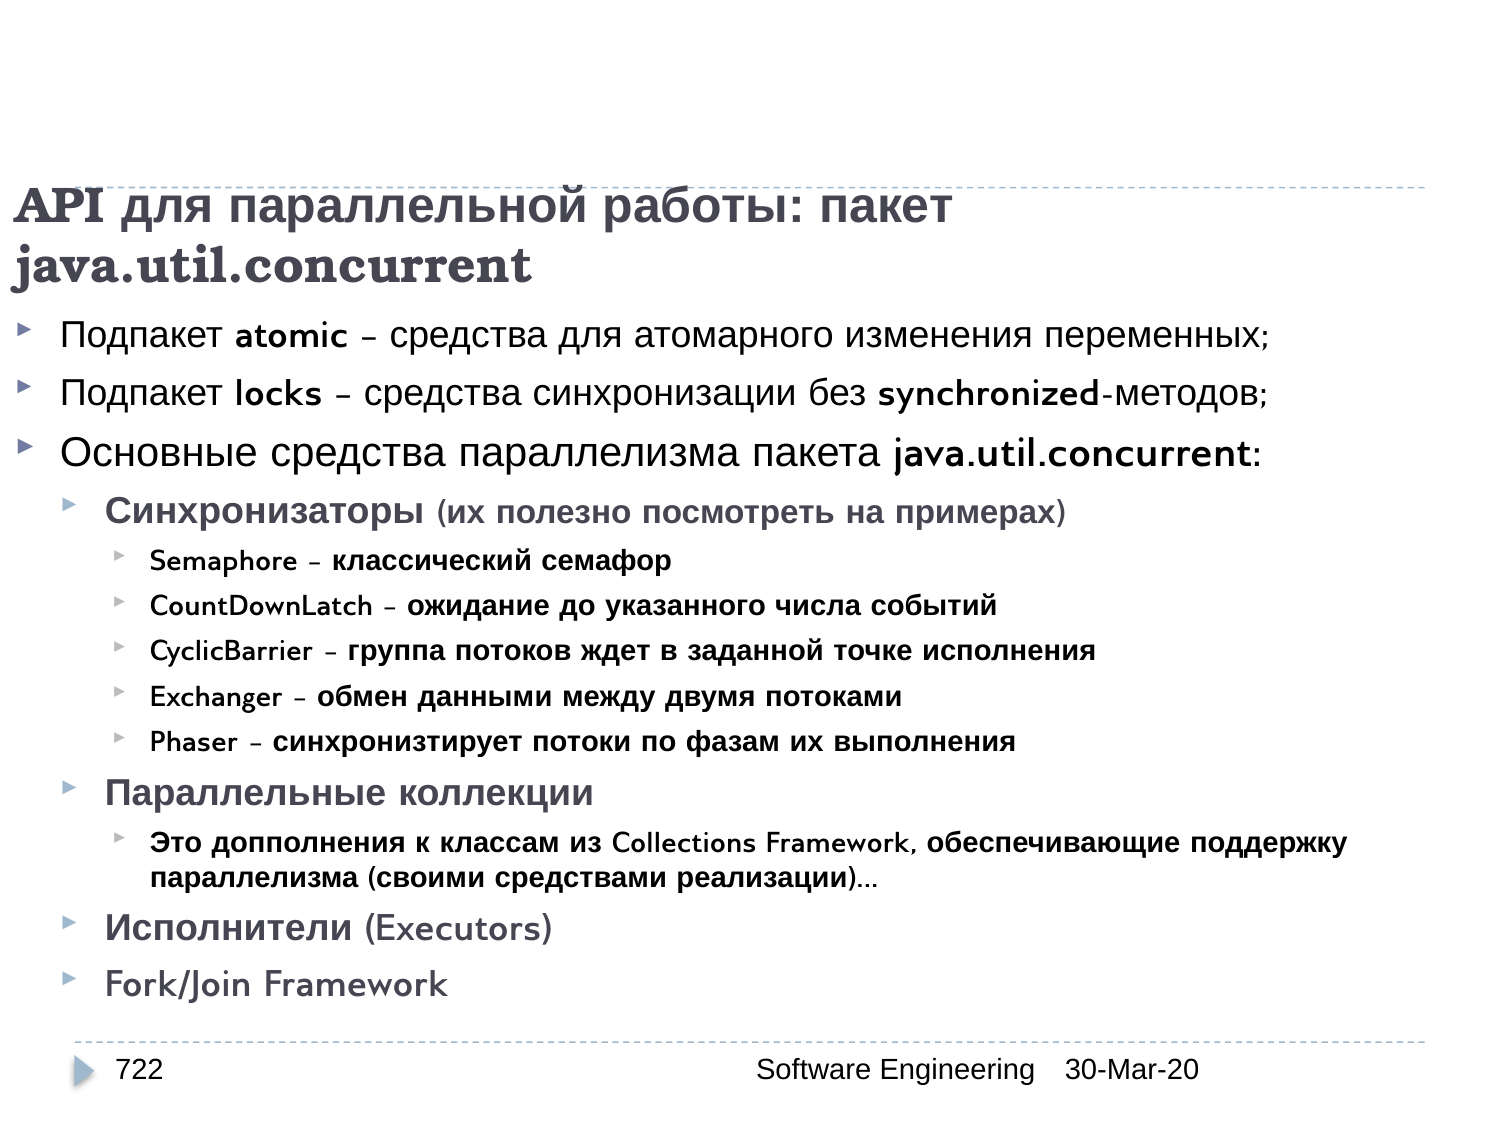

# API для параллельной работы: пакет java.util.concurrent
Подпакет atomic – средства для атомарного изменения переменных;
Подпакет locks – средства синхронизации без synchronized-методов;
Основные средства параллелизма пакета java.util.concurrent:
Синхронизаторы (их полезно посмотреть на примерах)
Semaphore – классический семафор
CountDownLatch – ожидание до указанного числа событий
CyclicBarrier – группа потоков ждет в заданной точке исполнения
Exchanger – обмен данными между двумя потоками
Phaser – синхронизтирует потоки по фазам их выполнения
Параллельные коллекции
Это допполнения к классам из Collections Framework, обеспечивающие поддержку параллелизма (своими средствами реализации)...
Исполнители (Executors)
Fork/Join Framework

722
Software Engineering
30-Mar-20